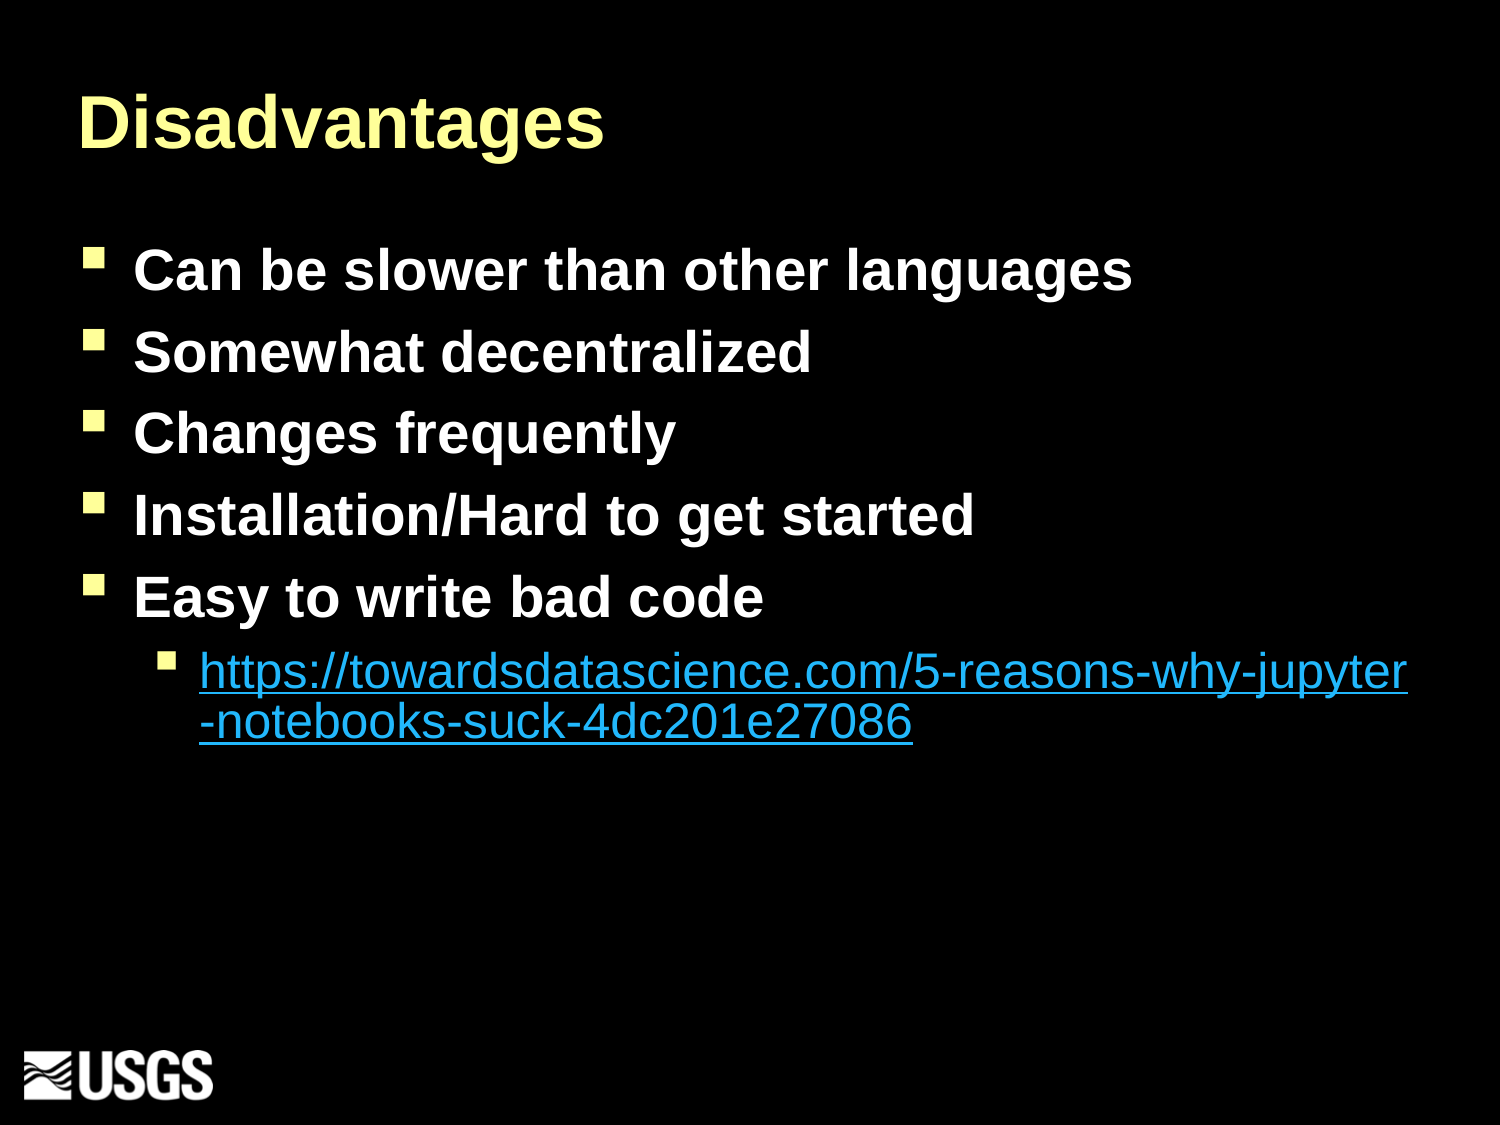

# Disadvantages
Can be slower than other languages
Somewhat decentralized
Changes frequently
Installation/Hard to get started
Easy to write bad code
https://towardsdatascience.com/5-reasons-why-jupyter-notebooks-suck-4dc201e27086